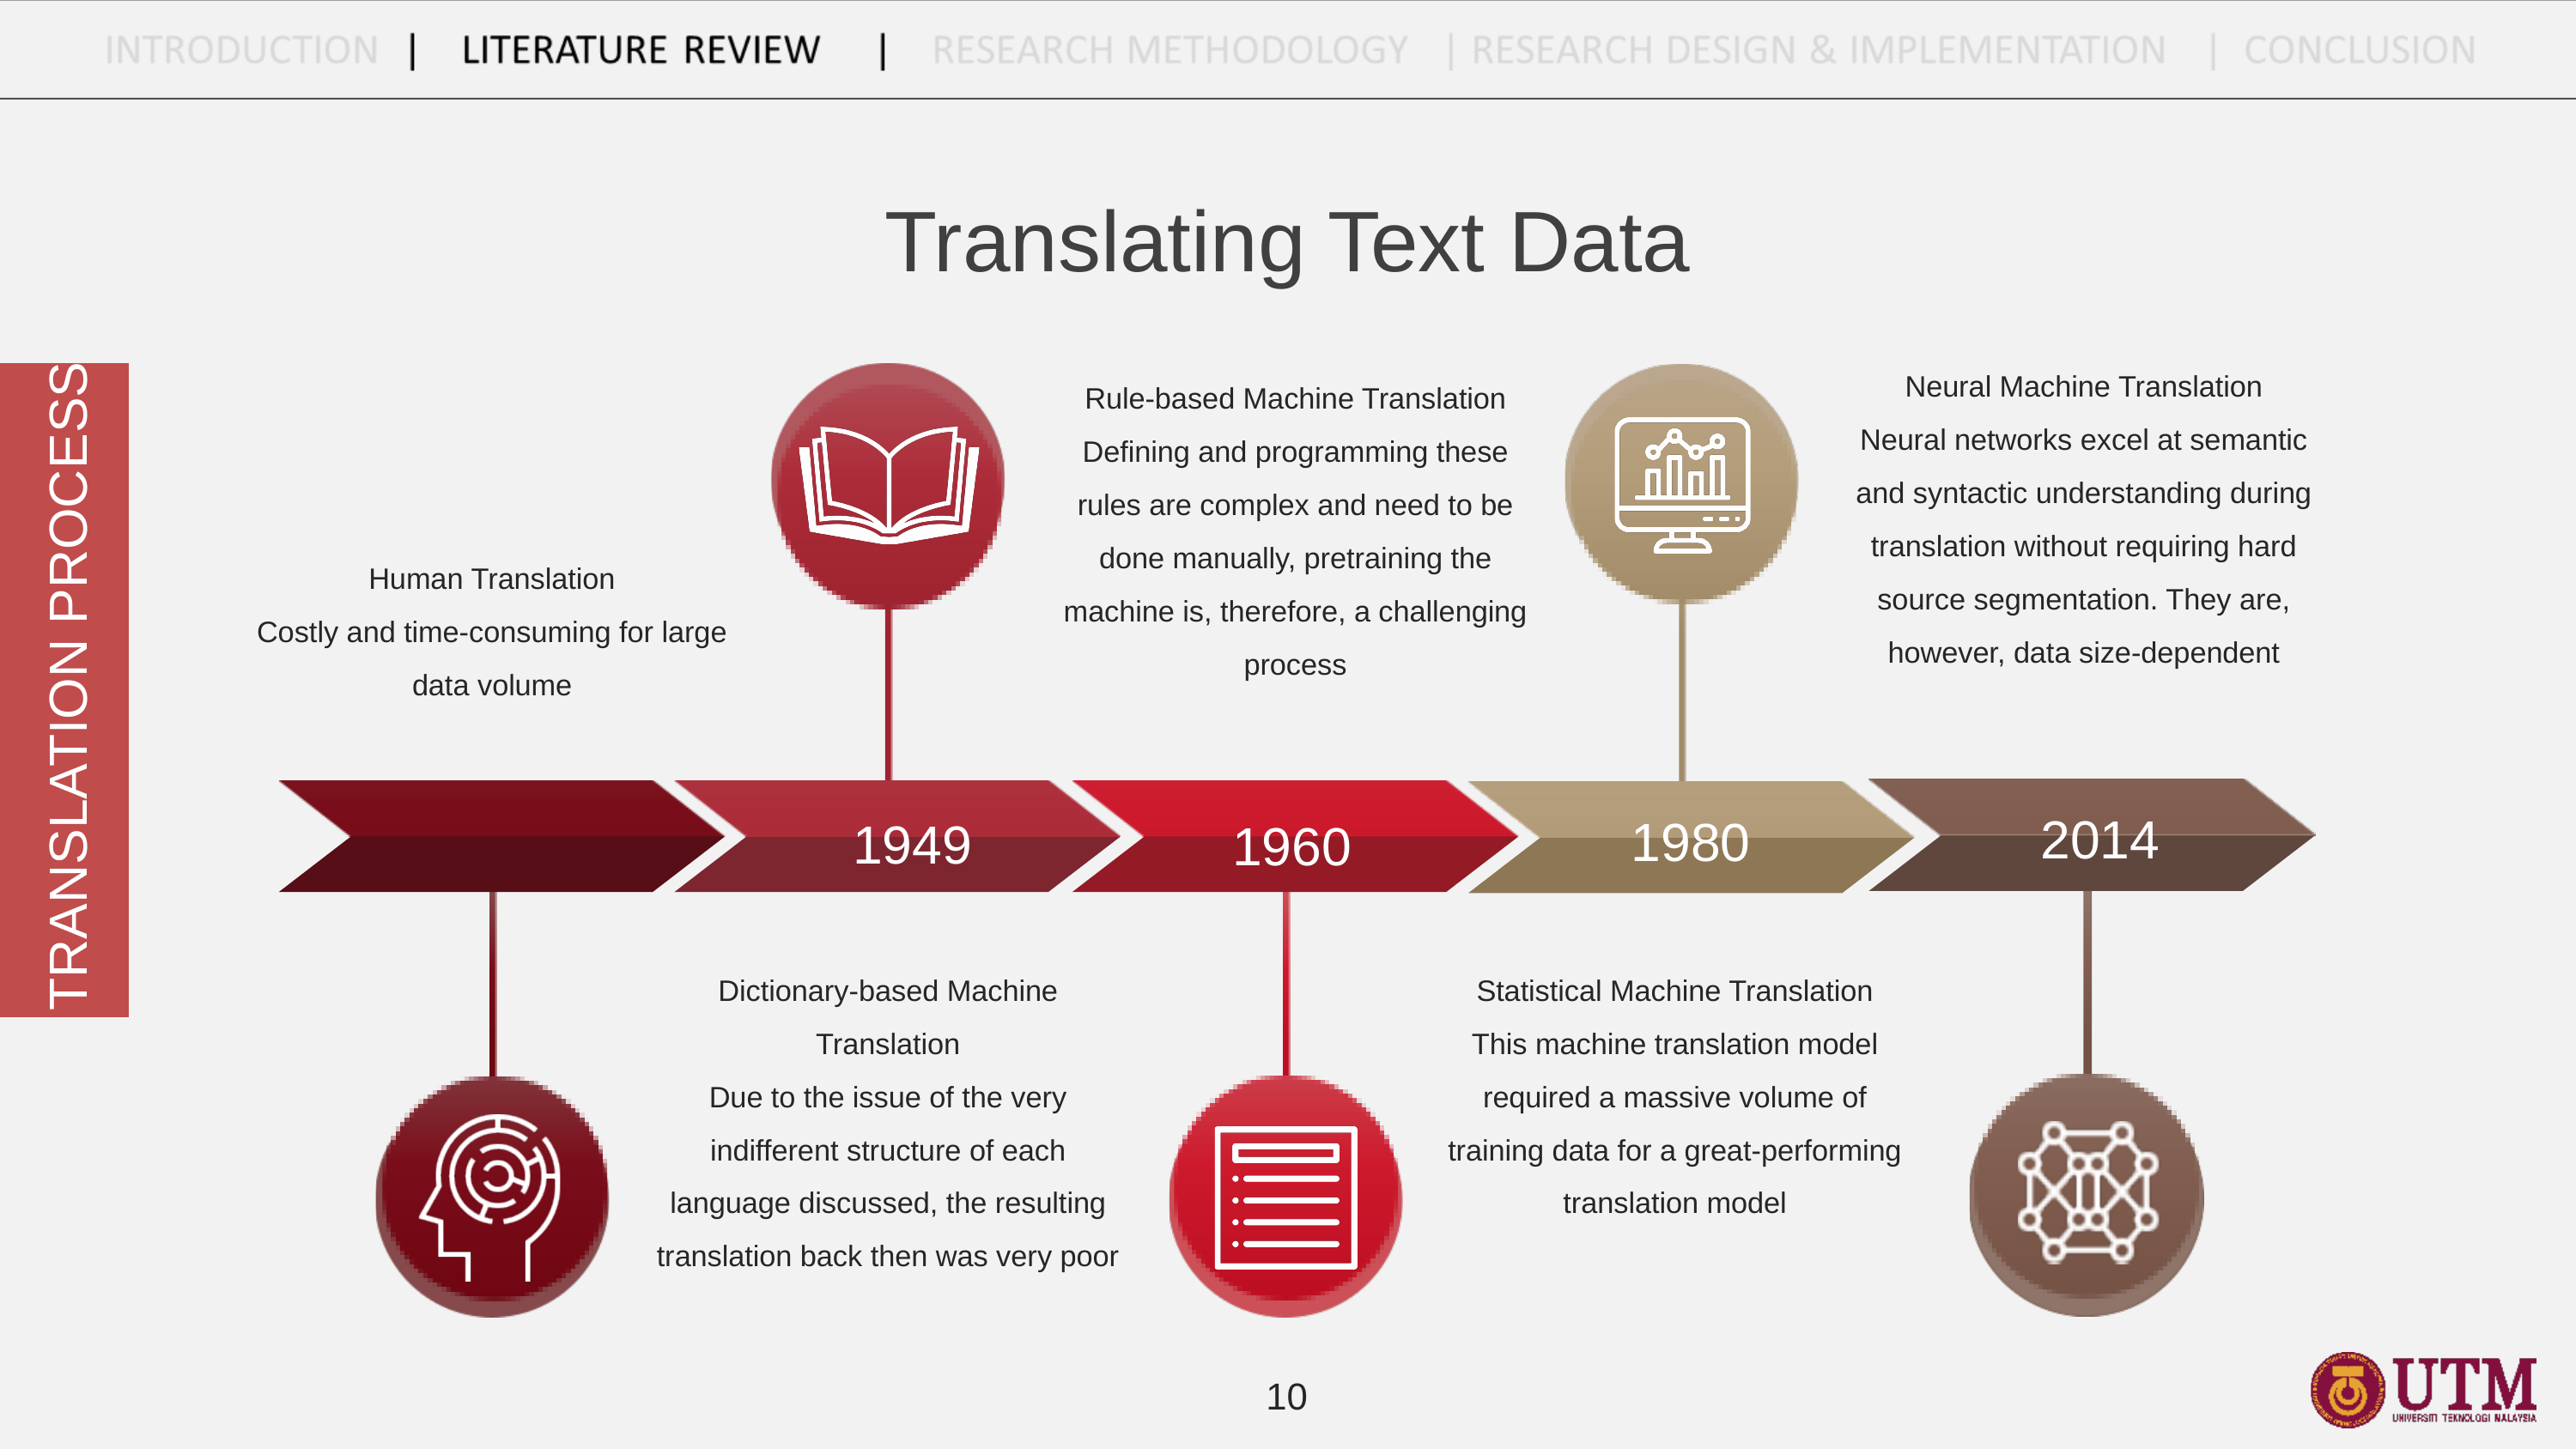

Translating Text Data
Neural Machine Translation
Neural networks excel at semantic and syntactic understanding during translation without requiring hard source segmentation. They are, however, data size-dependent
Rule-based Machine Translation
Defining and programming these rules are complex and need to be done manually, pretraining the machine is, therefore, a challenging process

Human Translation
Costly and time-consuming for large data volume
TRANSLATION PROCESS

2014
1980
1949
1960

Dictionary-based Machine Translation
Due to the issue of the very indifferent structure of each language discussed, the resulting translation back then was very poor
Statistical Machine Translation
This machine translation model required a massive volume of training data for a great-performing translation model

10